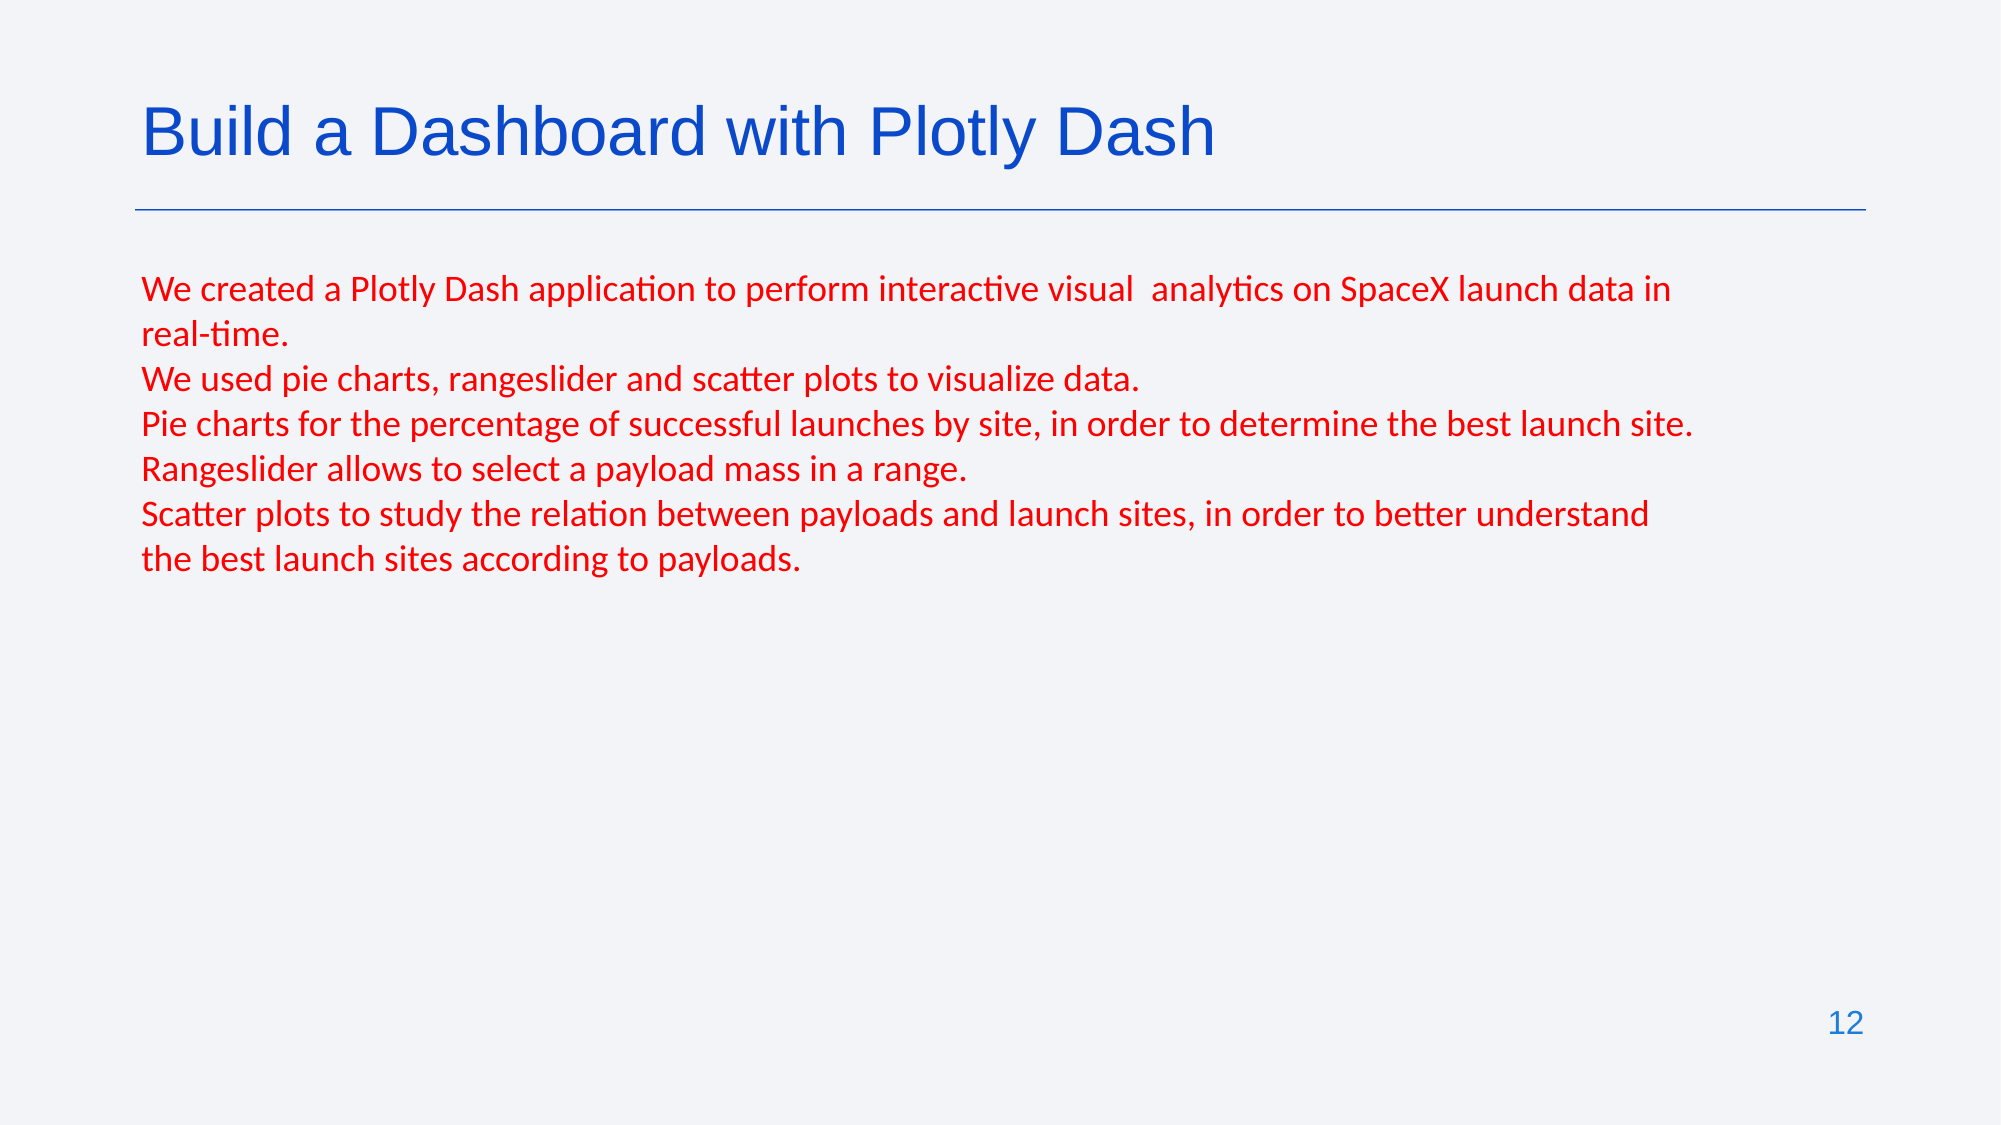

Build a Dashboard with Plotly Dash

We created a Plotly Dash application to perform interactive visual  analytics on SpaceX launch data in real-time.
We used pie charts, rangeslider and scatter plots to visualize data.
Pie charts for the percentage of successful launches by site, in order to determine the best launch site.
Rangeslider allows to select a payload mass in a range.
Scatter plots to study the relation between payloads and launch sites, in order to better understand the best launch sites according to payloads.

12